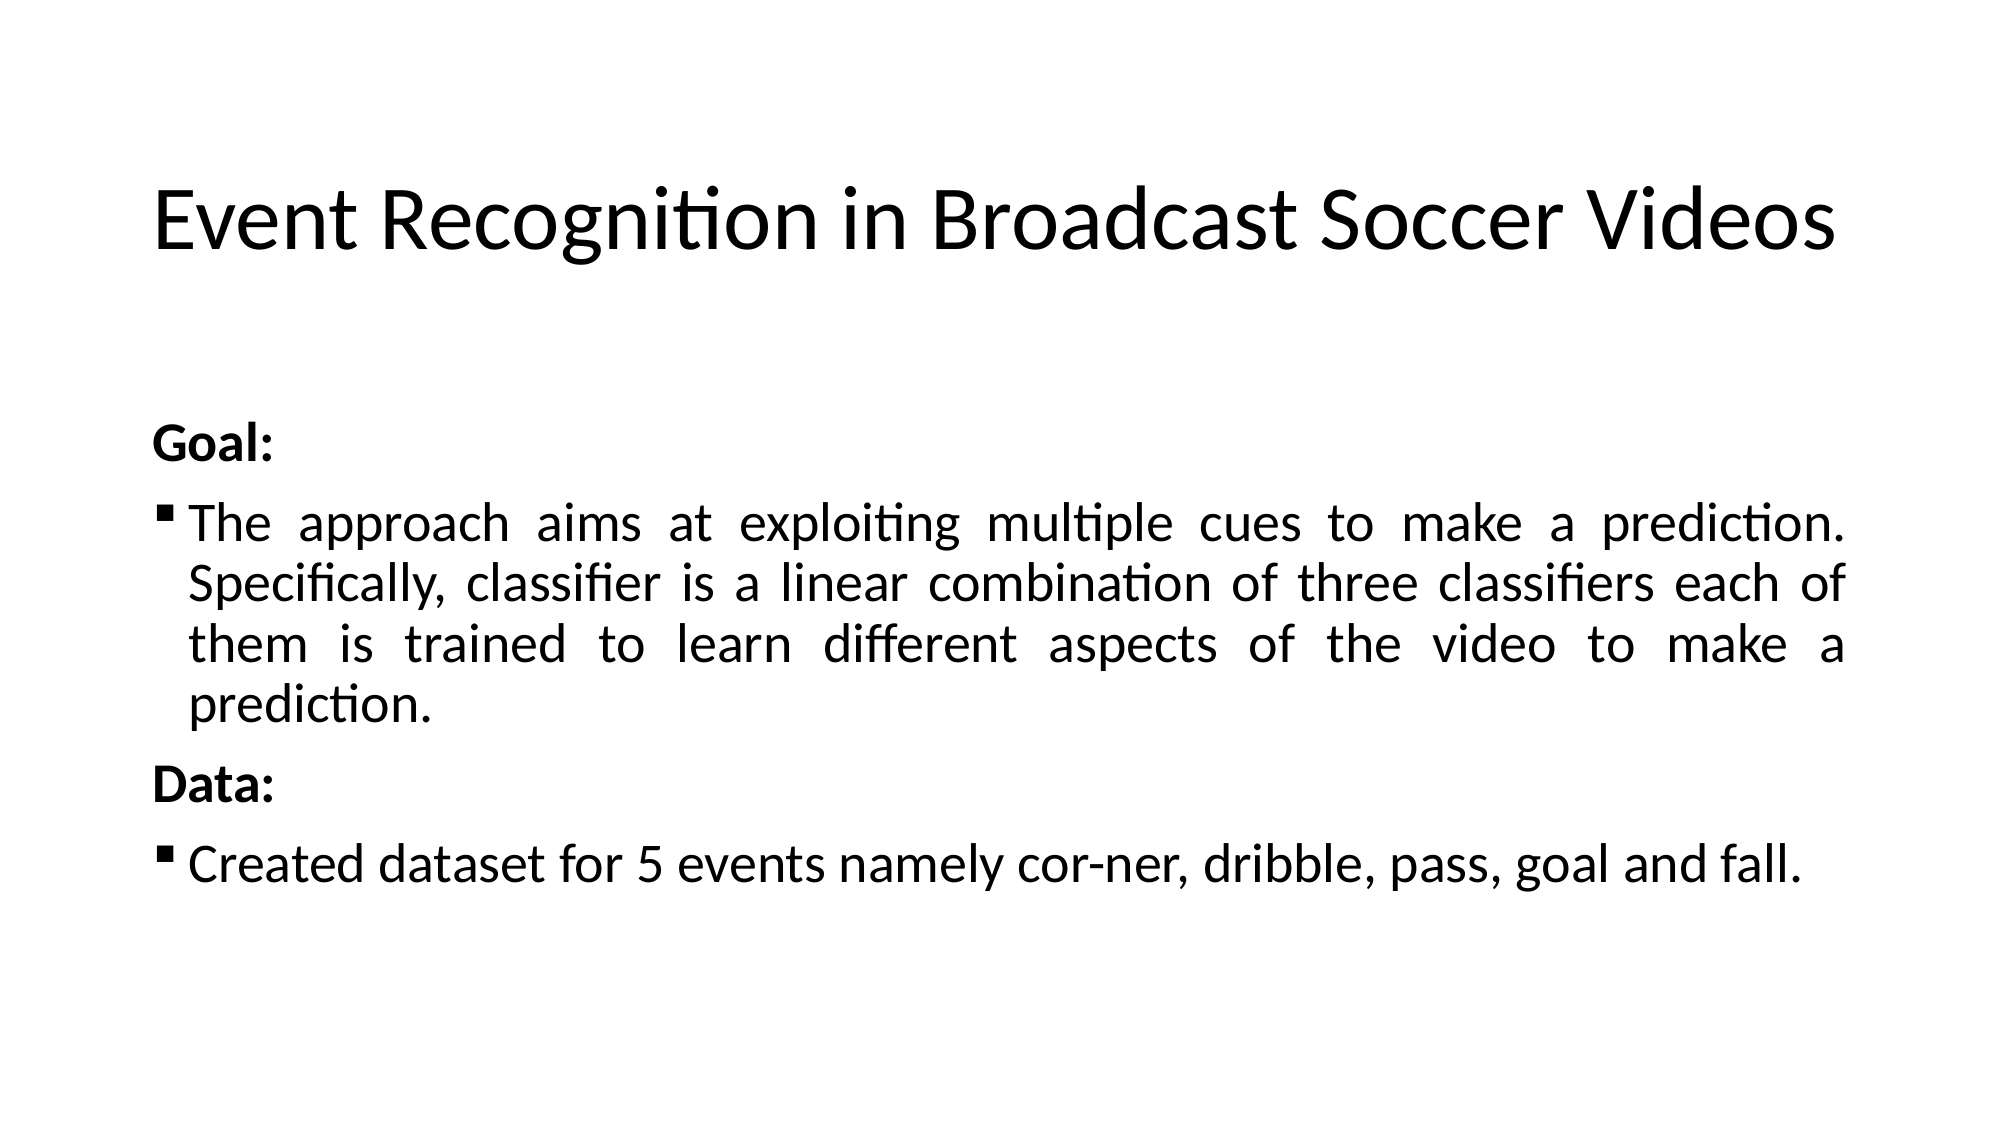

# Event Recognition in Broadcast Soccer Videos
Goal:
The approach aims at exploiting multiple cues to make a prediction. Specifically, classifier is a linear combination of three classifiers each of them is trained to learn different aspects of the video to make a prediction.
Data:
Created dataset for 5 events namely cor-ner, dribble, pass, goal and fall.